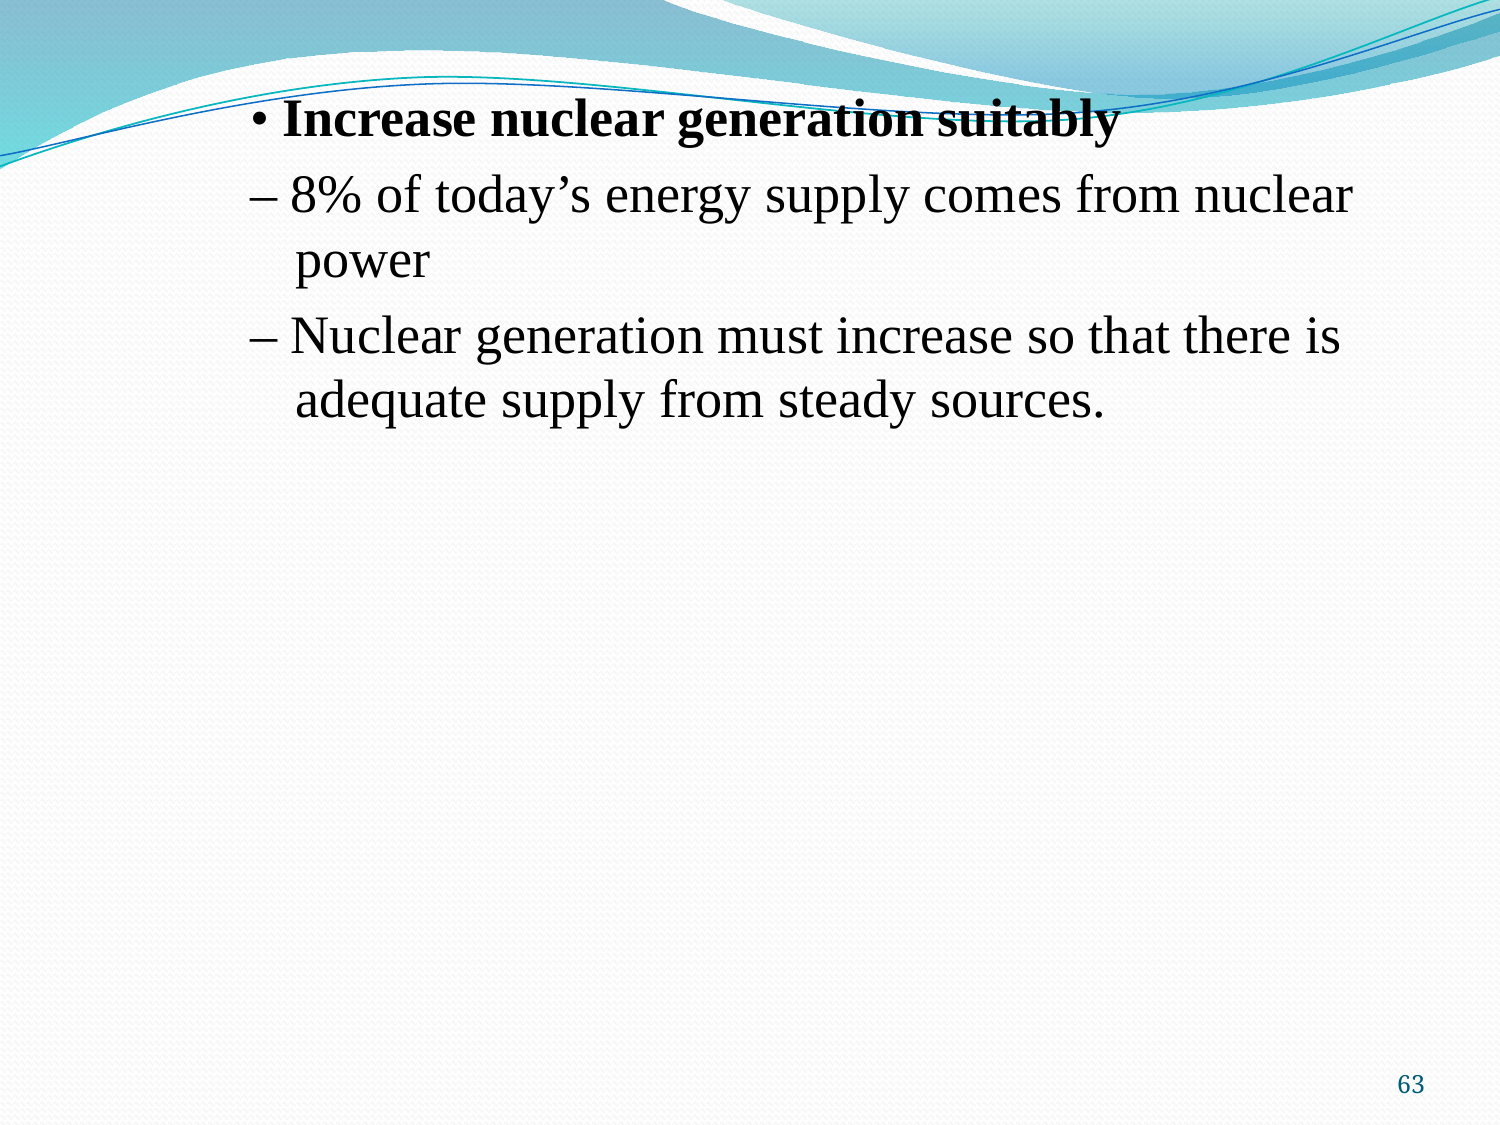

• Increase nuclear generation suitably
– 8% of today’s energy supply comes from nuclear power
– Nuclear generation must increase so that there is adequate supply from steady sources.

63